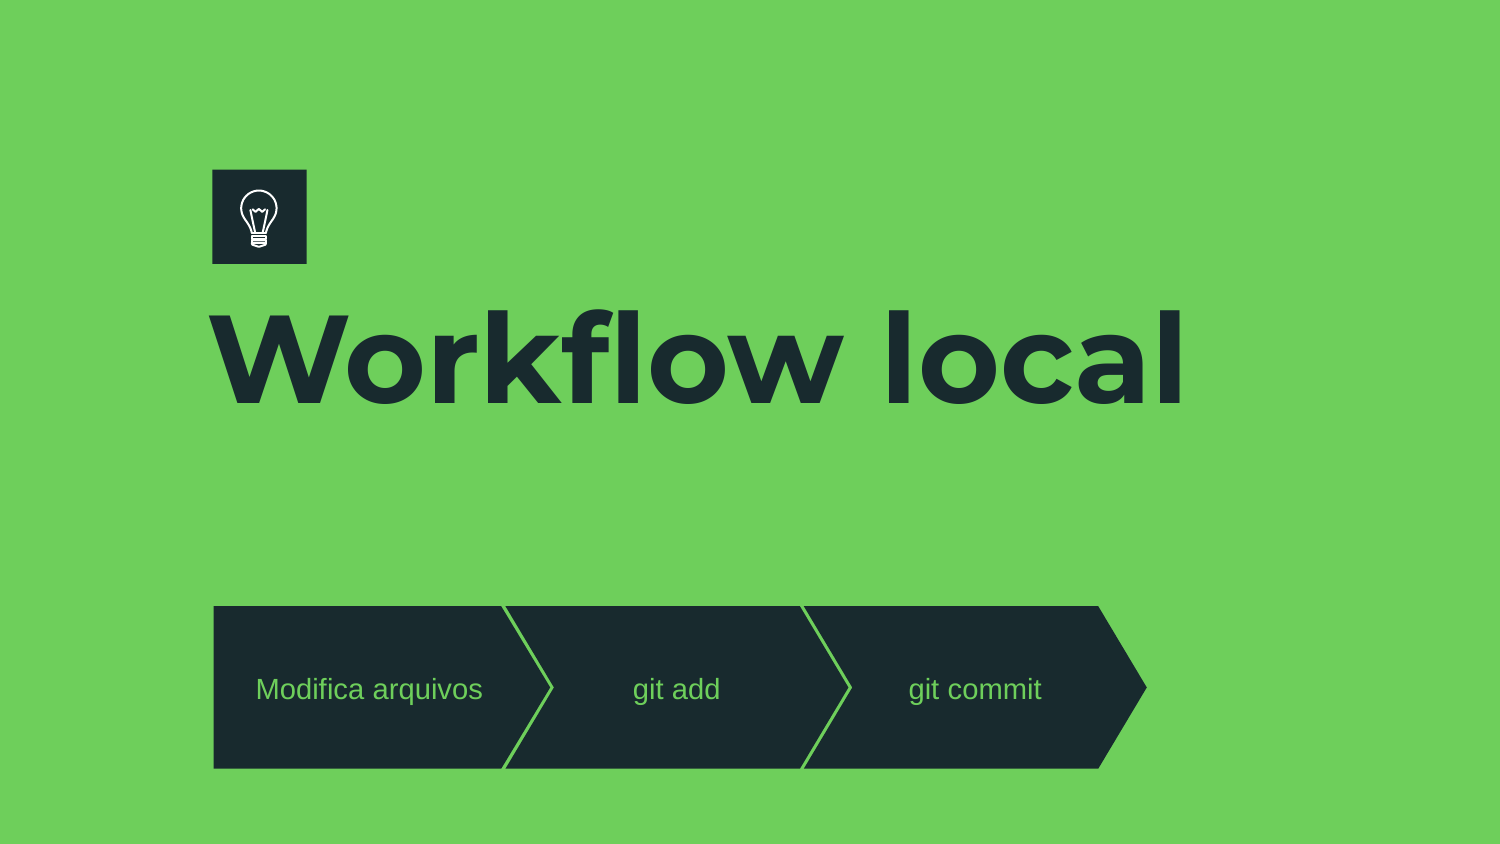

# Workflow local
Modifica arquivos
git add
git commit